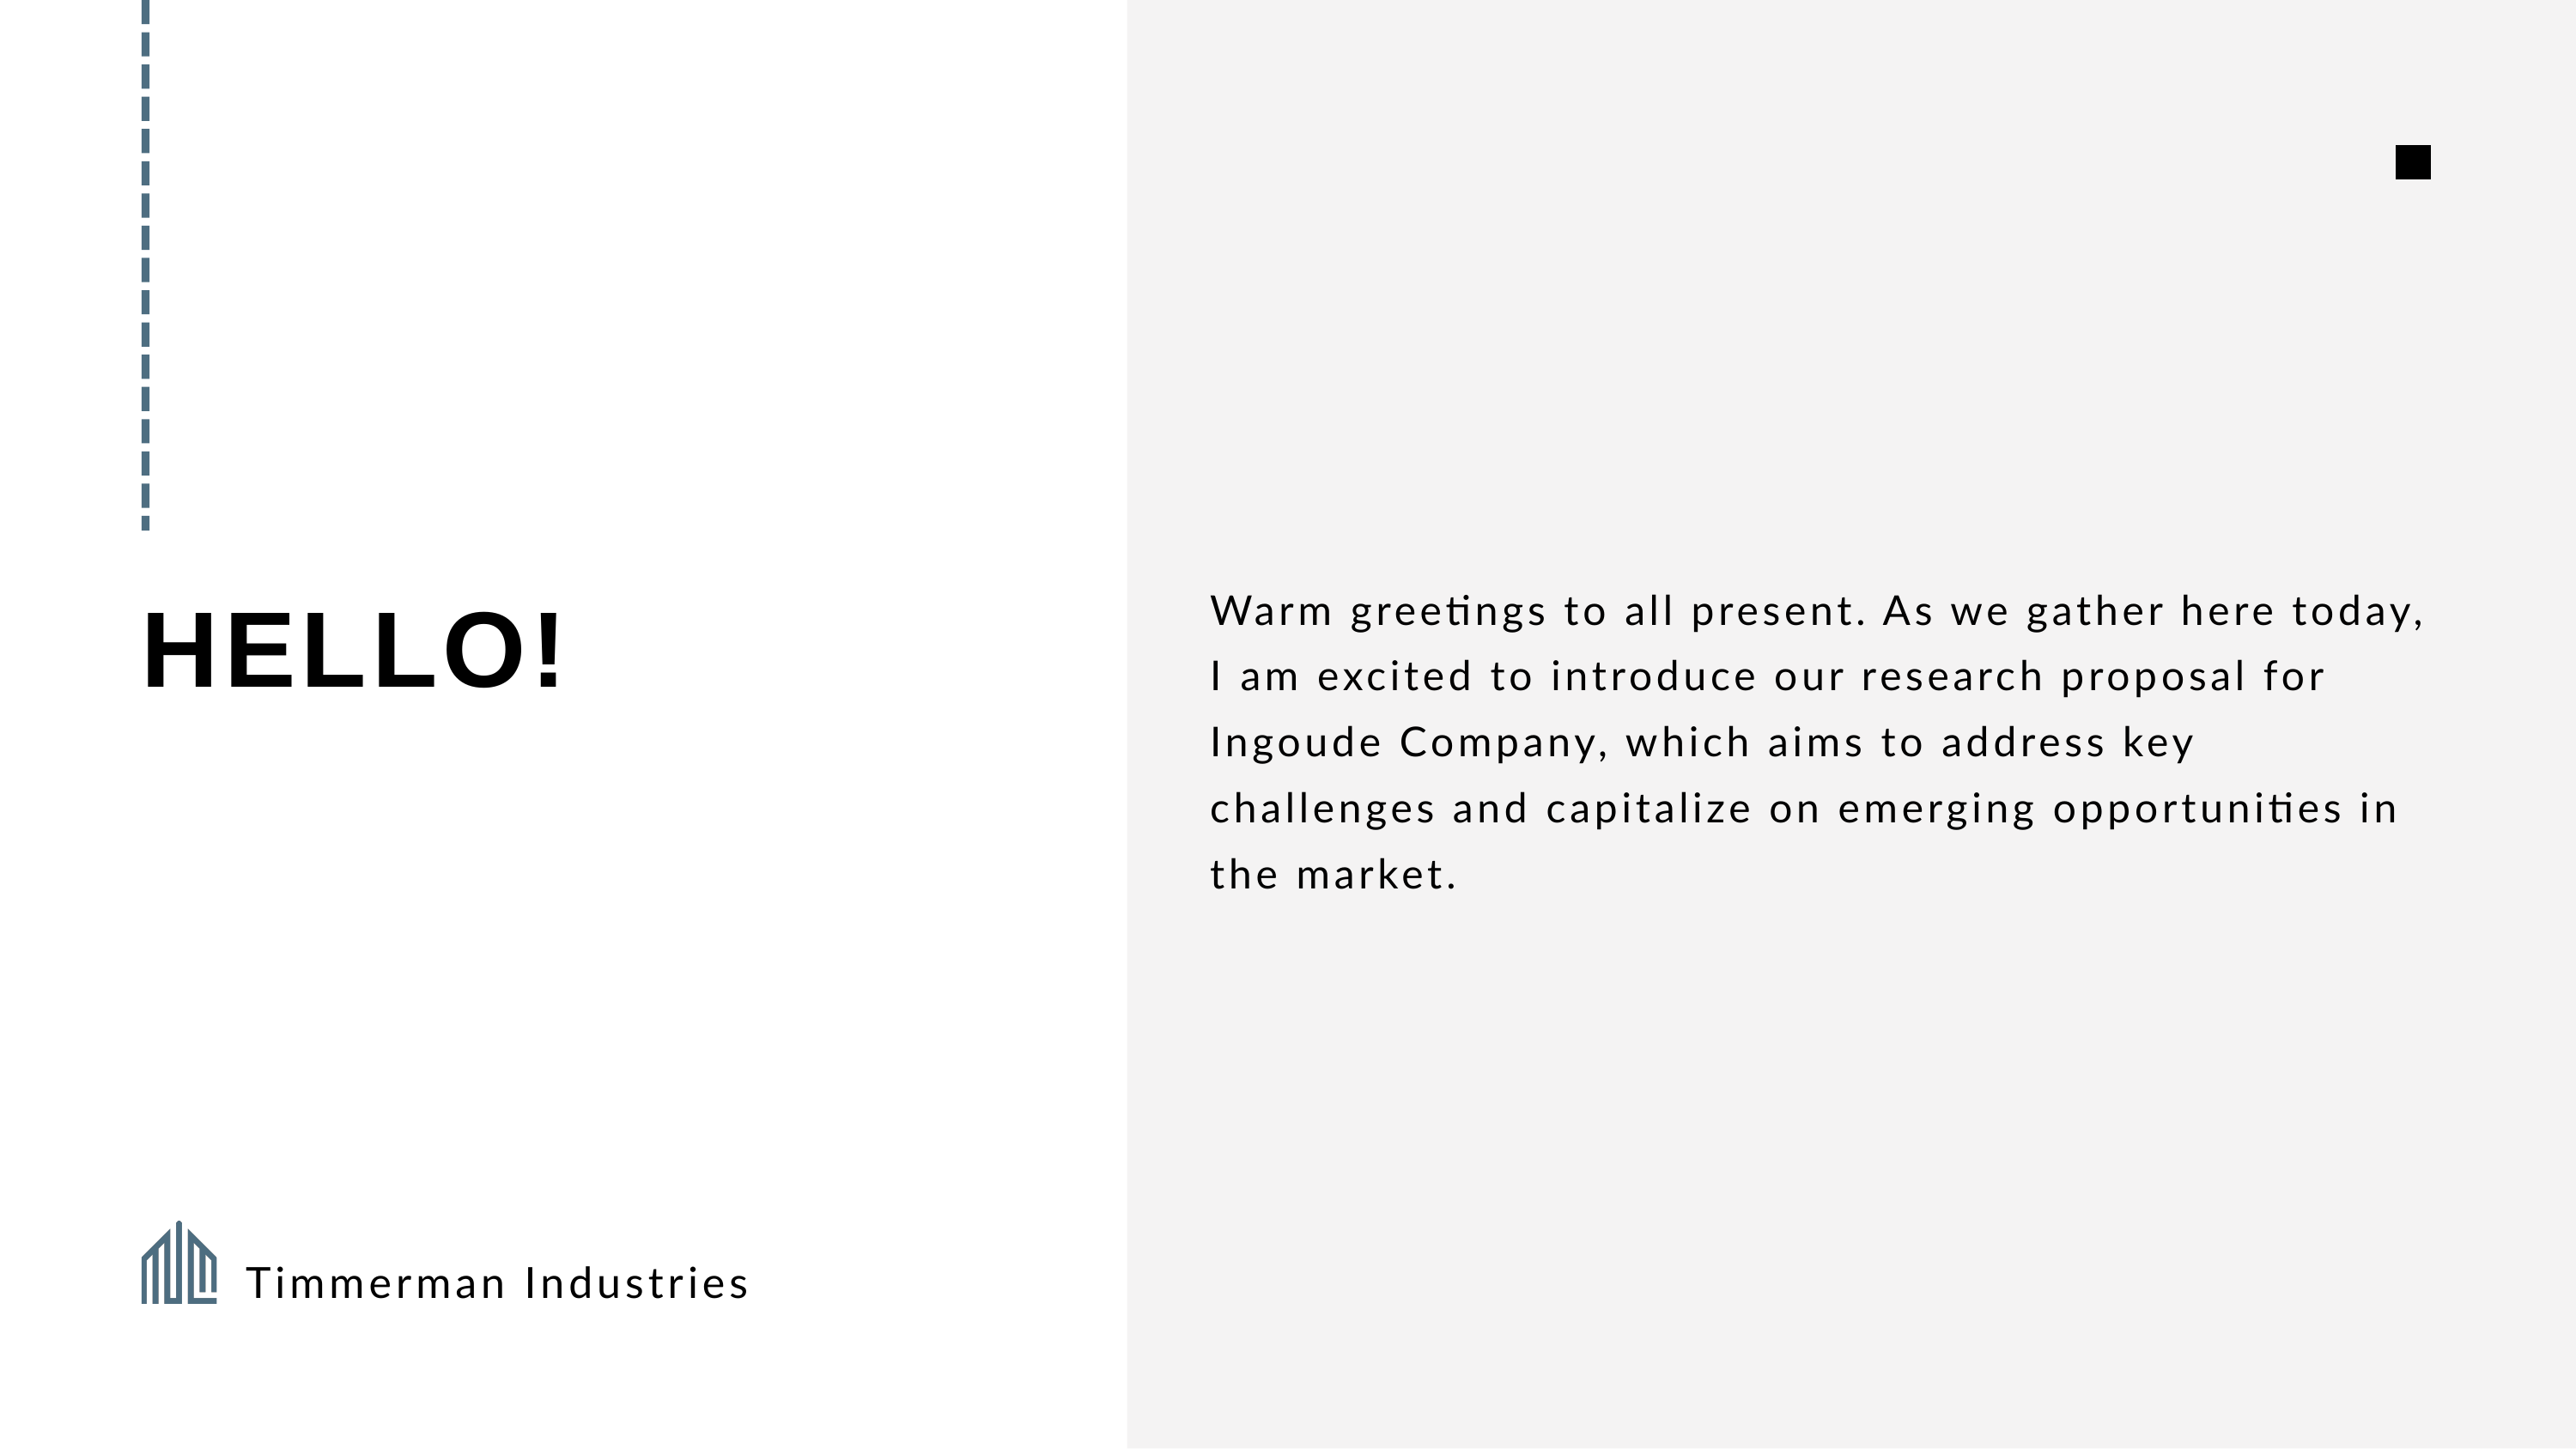

HELLO!
Warm greetings to all present. As we gather here today, I am excited to introduce our research proposal for Ingoude Company, which aims to address key challenges and capitalize on emerging opportunities in the market.

Timmerman Industries